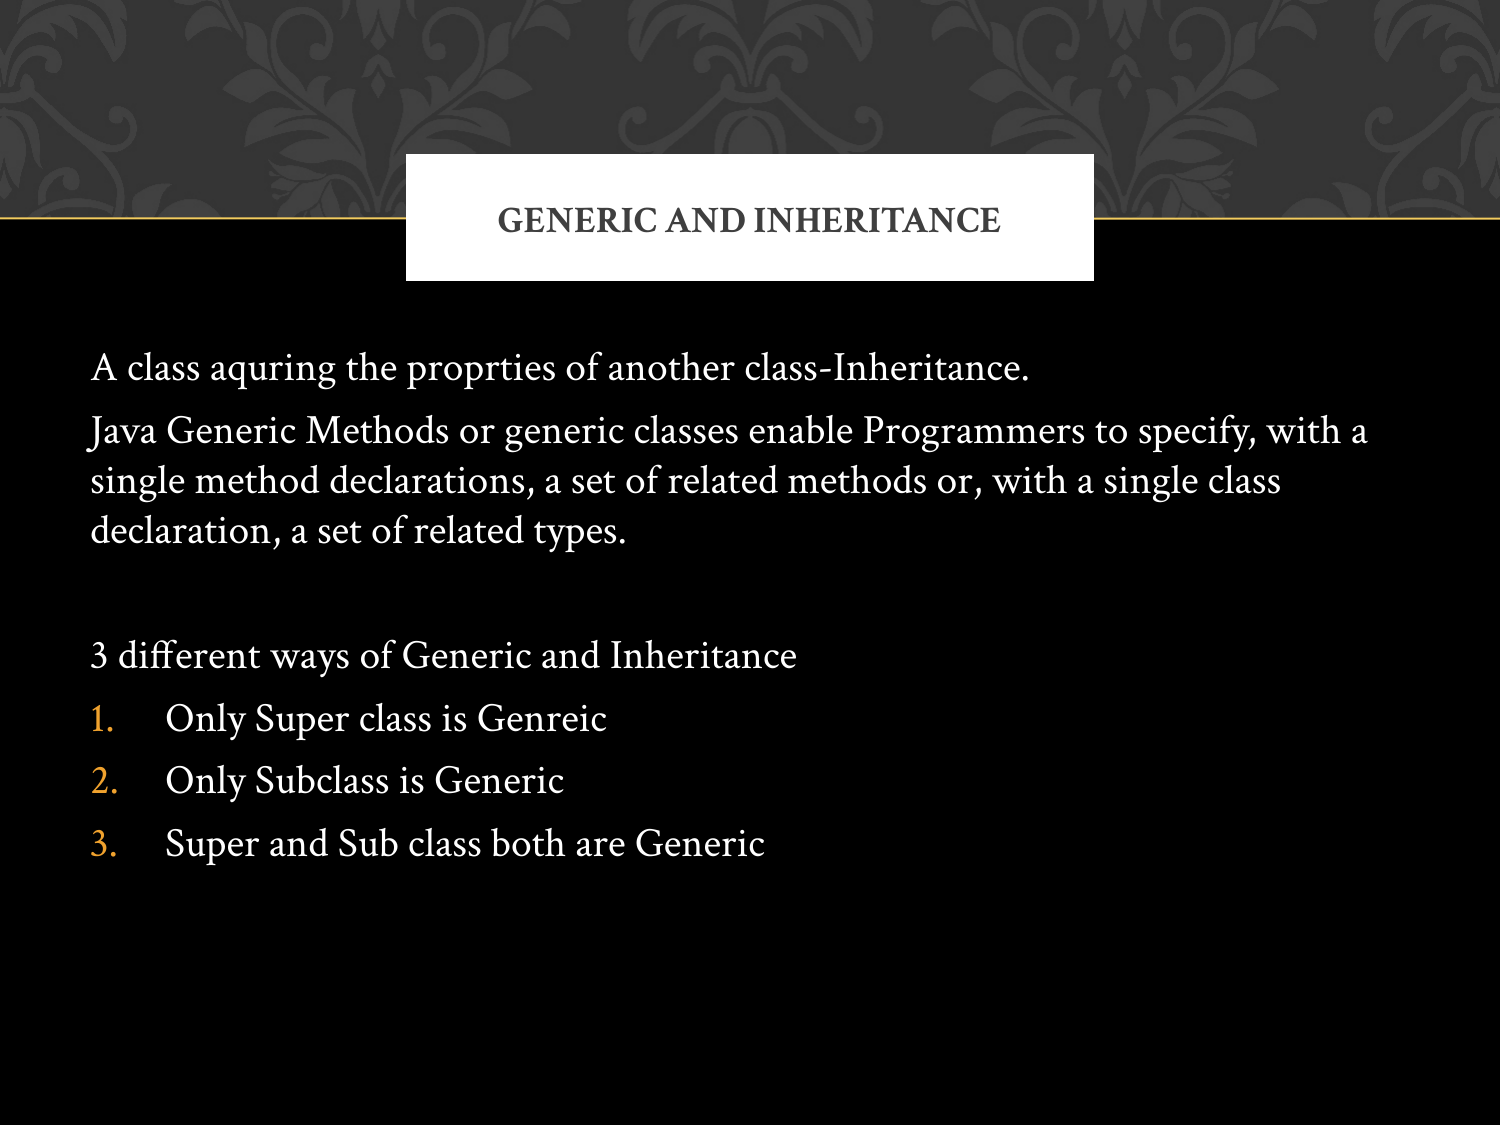

# GENERIC AND INHERITANCE
A class aquring the proprties of another class-Inheritance.
Java Generic Methods or generic classes enable Programmers to specify, with a single method declarations, a set of related methods or, with a single class declaration, a set of related types.

3 different ways of Generic and Inheritance
Only Super class is Genreic
Only Subclass is Generic
Super and Sub class both are Generic